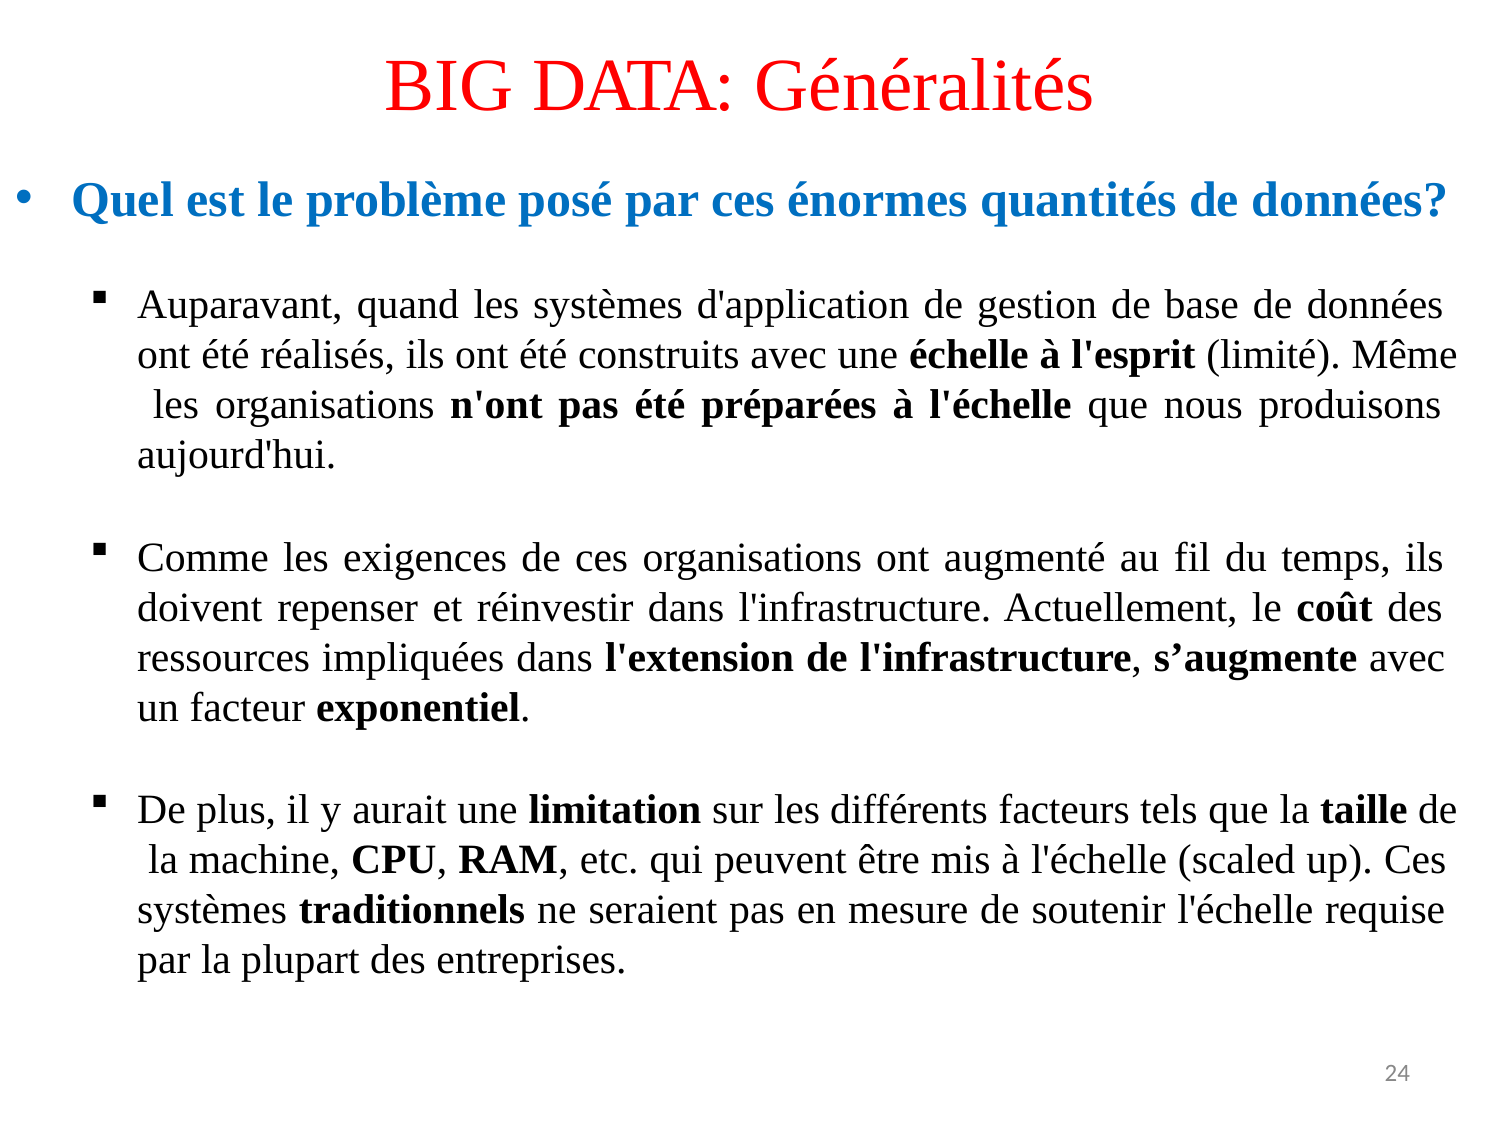

# BIG DATA: Généralités
Quel est le problème posé par ces énormes quantités de données?
Auparavant, quand les systèmes d'application de gestion de base de données  ont été réalisés, ils ont été construits avec une échelle à l'esprit (limité). Même  les organisations n'ont pas été préparées à l'échelle que nous produisons  aujourd'hui.

Comme les exigences de ces organisations ont augmenté au fil du temps, ils  doivent repenser et réinvestir dans l'infrastructure. Actuellement, le coût des  ressources impliquées dans l'extension de l'infrastructure, s’augmente avec  un facteur exponentiel.

De plus, il y aurait une limitation sur les différents facteurs tels que la taille de  la machine, CPU, RAM, etc. qui peuvent être mis à l'échelle (scaled up). Ces  systèmes traditionnels ne seraient pas en mesure de soutenir l'échelle requise  par la plupart des entreprises.
24